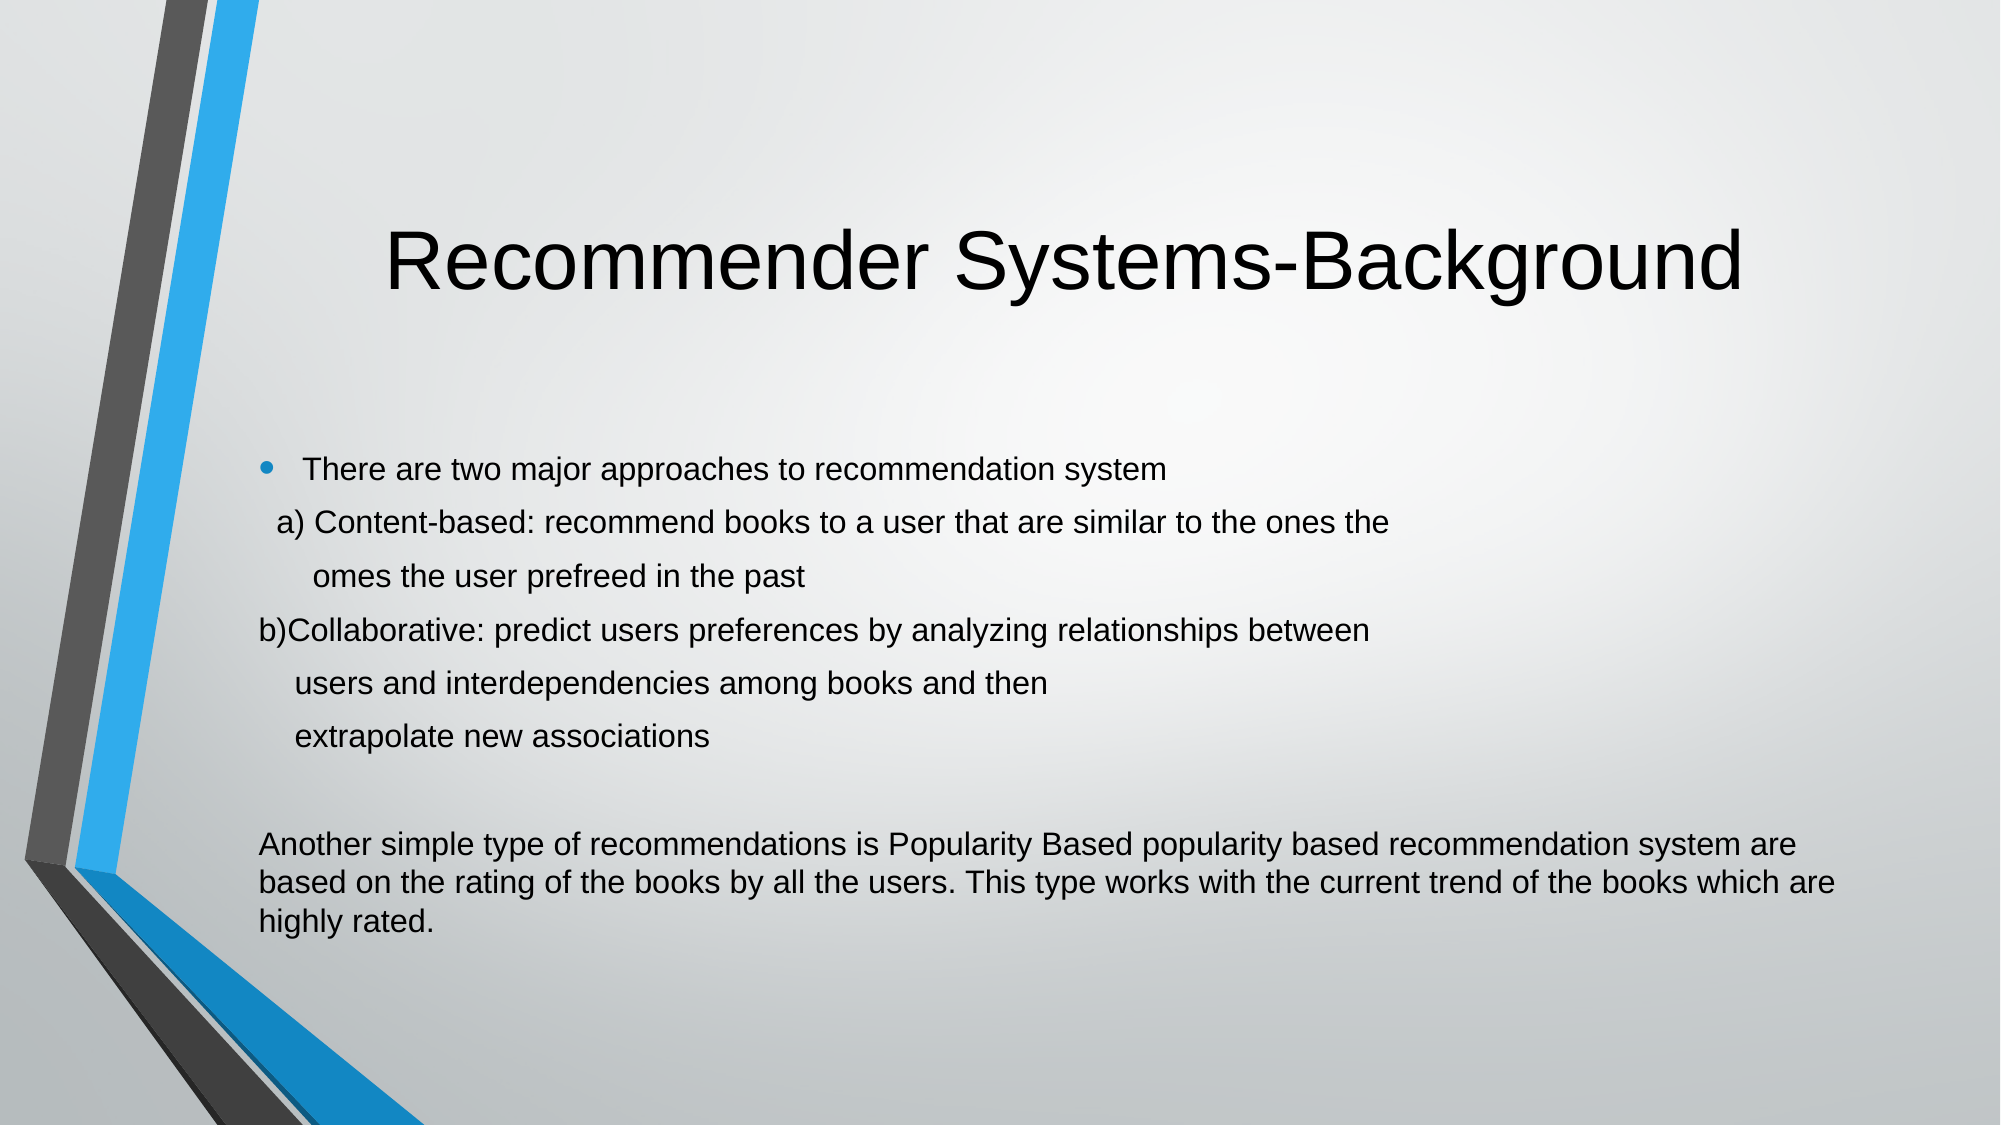

# Recommender Systems-Background
There are two major approaches to recommendation system
  a) Content-based: recommend books to a user that are similar to the ones the
      omes the user prefreed in the past
b)Collaborative: predict users preferences by analyzing relationships between
    users and interdependencies among books and then
    extrapolate new associations

Another simple type of recommendations is Popularity Based popularity based recommendation system are based on the rating of the books by all the users. This type works with the current trend of the books which are highly rated.